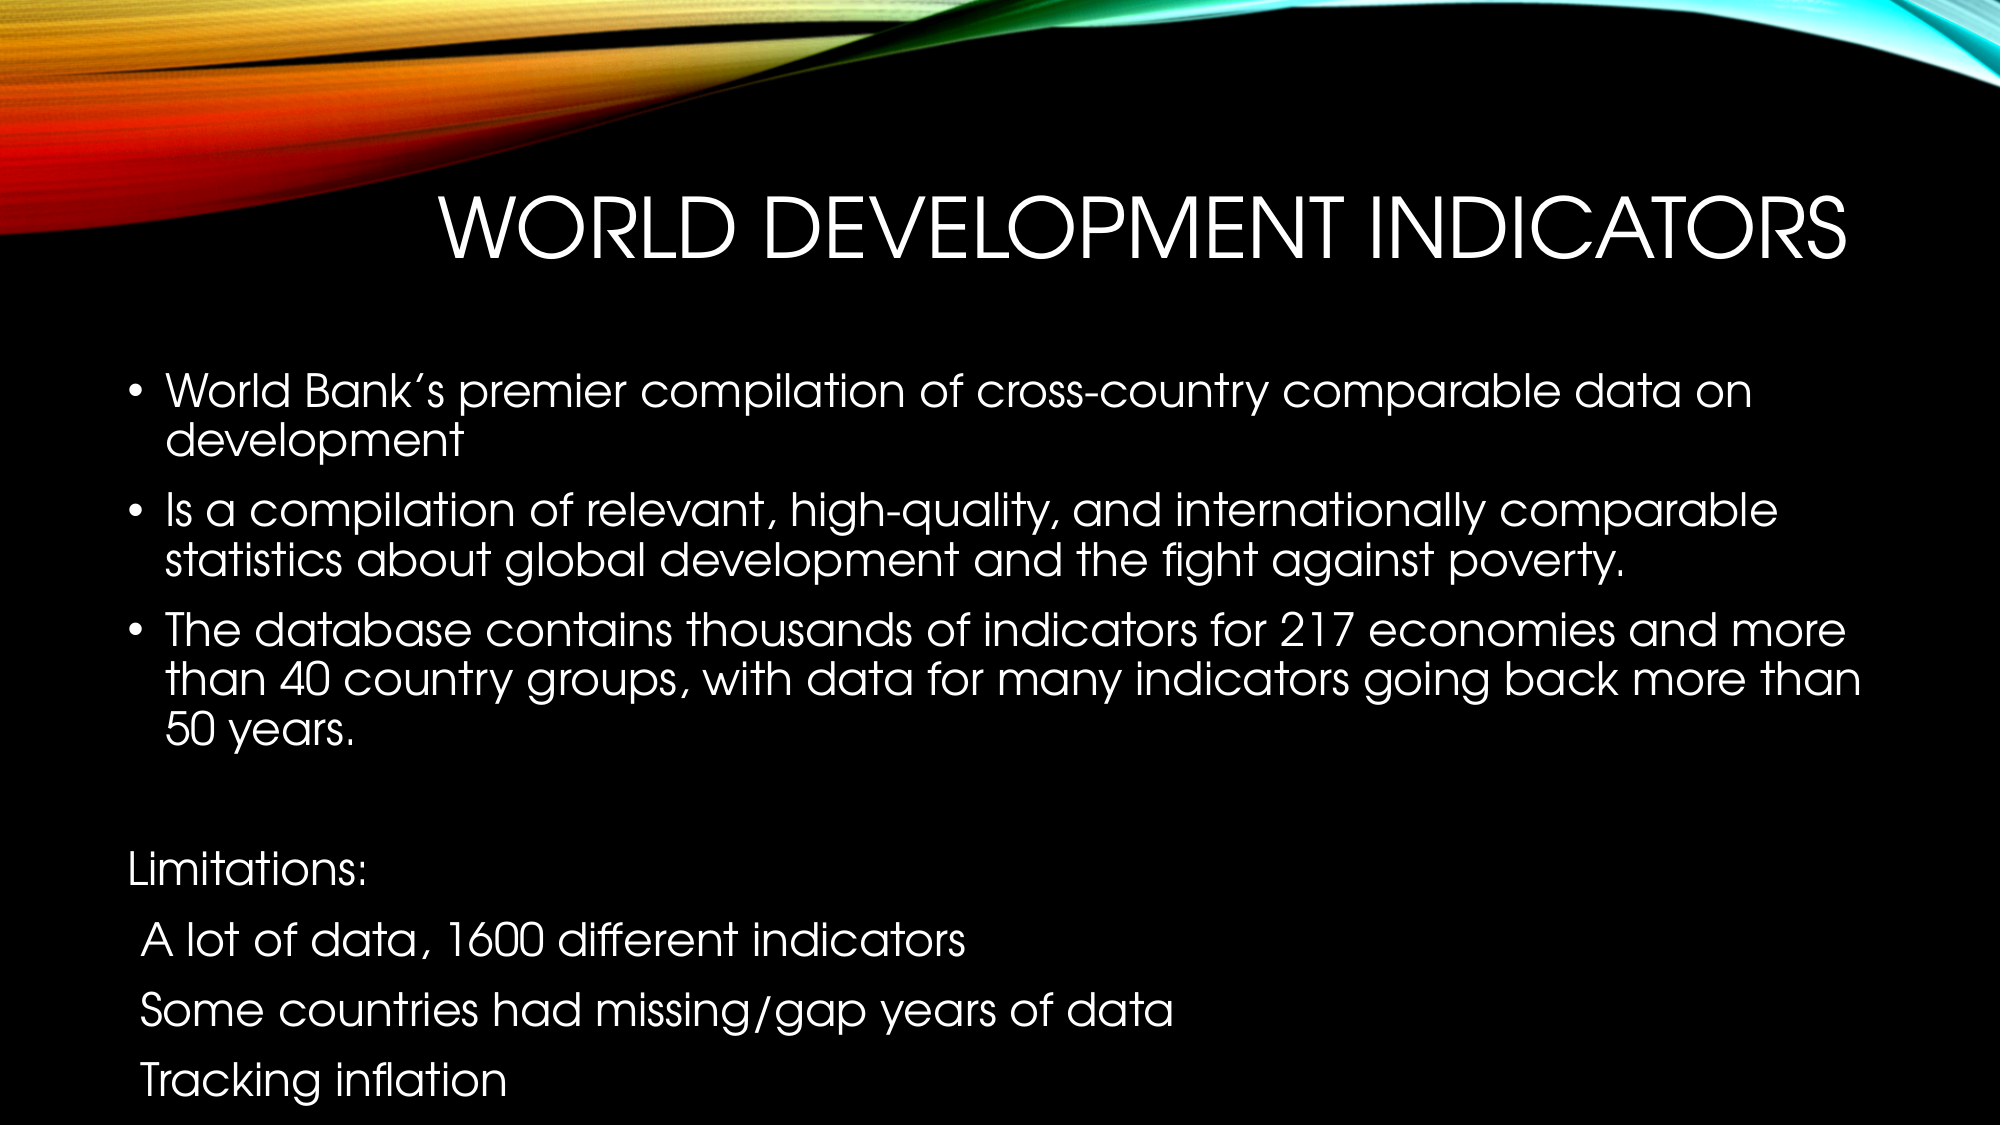

# World Development Indicators
World Bank’s premier compilation of cross-country comparable data on development
Is a compilation of relevant, high-quality, and internationally comparable statistics about global development and the fight against poverty.
The database contains thousands of indicators for 217 economies and more than 40 country groups, with data for many indicators going back more than 50 years.

Limitations:
 A lot of data, 1600 different indicators
 Some countries had missing/gap years of data
 Tracking inflation